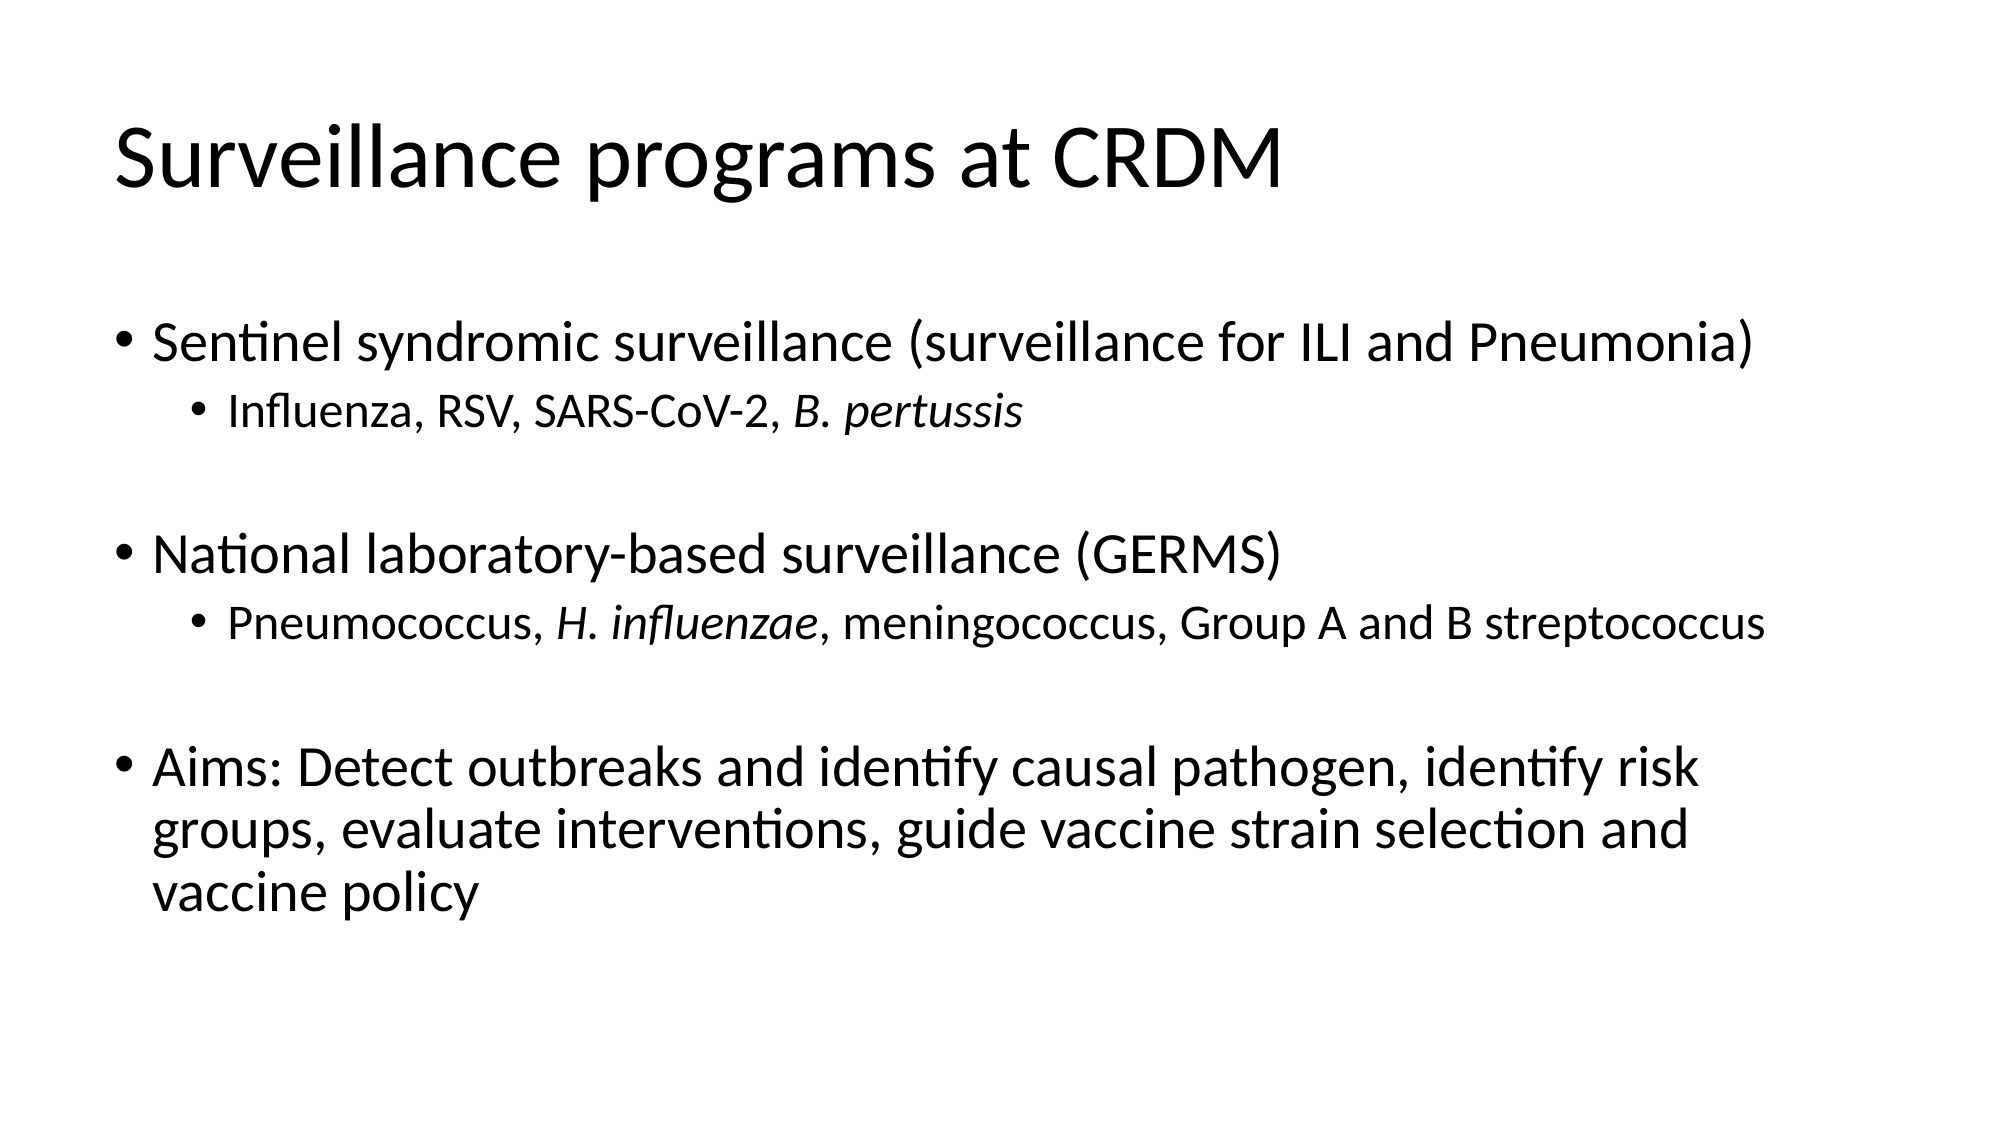

# Surveillance programs at CRDM
Sentinel syndromic surveillance (surveillance for ILI and Pneumonia)
Influenza, RSV, SARS-CoV-2, B. pertussis

National laboratory-based surveillance (GERMS)
Pneumococcus, H. influenzae, meningococcus, Group A and B streptococcus

Aims: Detect outbreaks and identify causal pathogen, identify risk groups, evaluate interventions, guide vaccine strain selection and vaccine policy